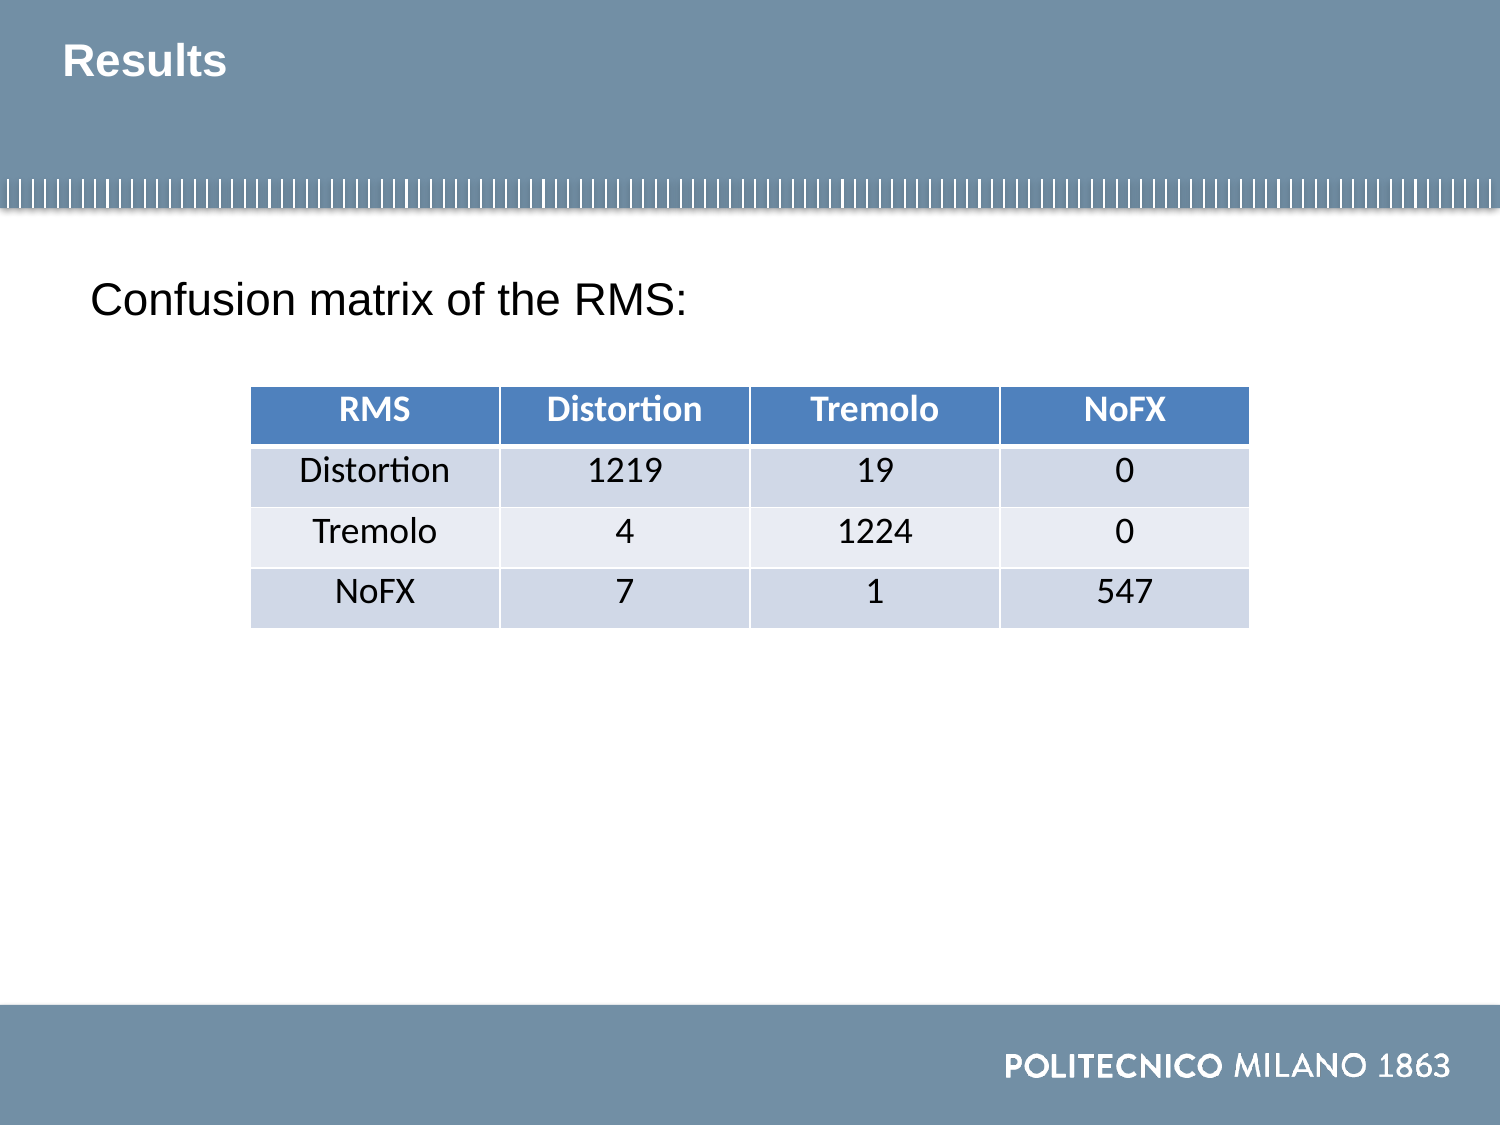

# Results
Confusion matrix of the RMS:

| RMS | Distortion | Tremolo | NoFX |
| --- | --- | --- | --- |
| Distortion | 1219 | 19 | 0 |
| Tremolo | 4 | 1224 | 0 |
| NoFX | 7 | 1 | 547 |